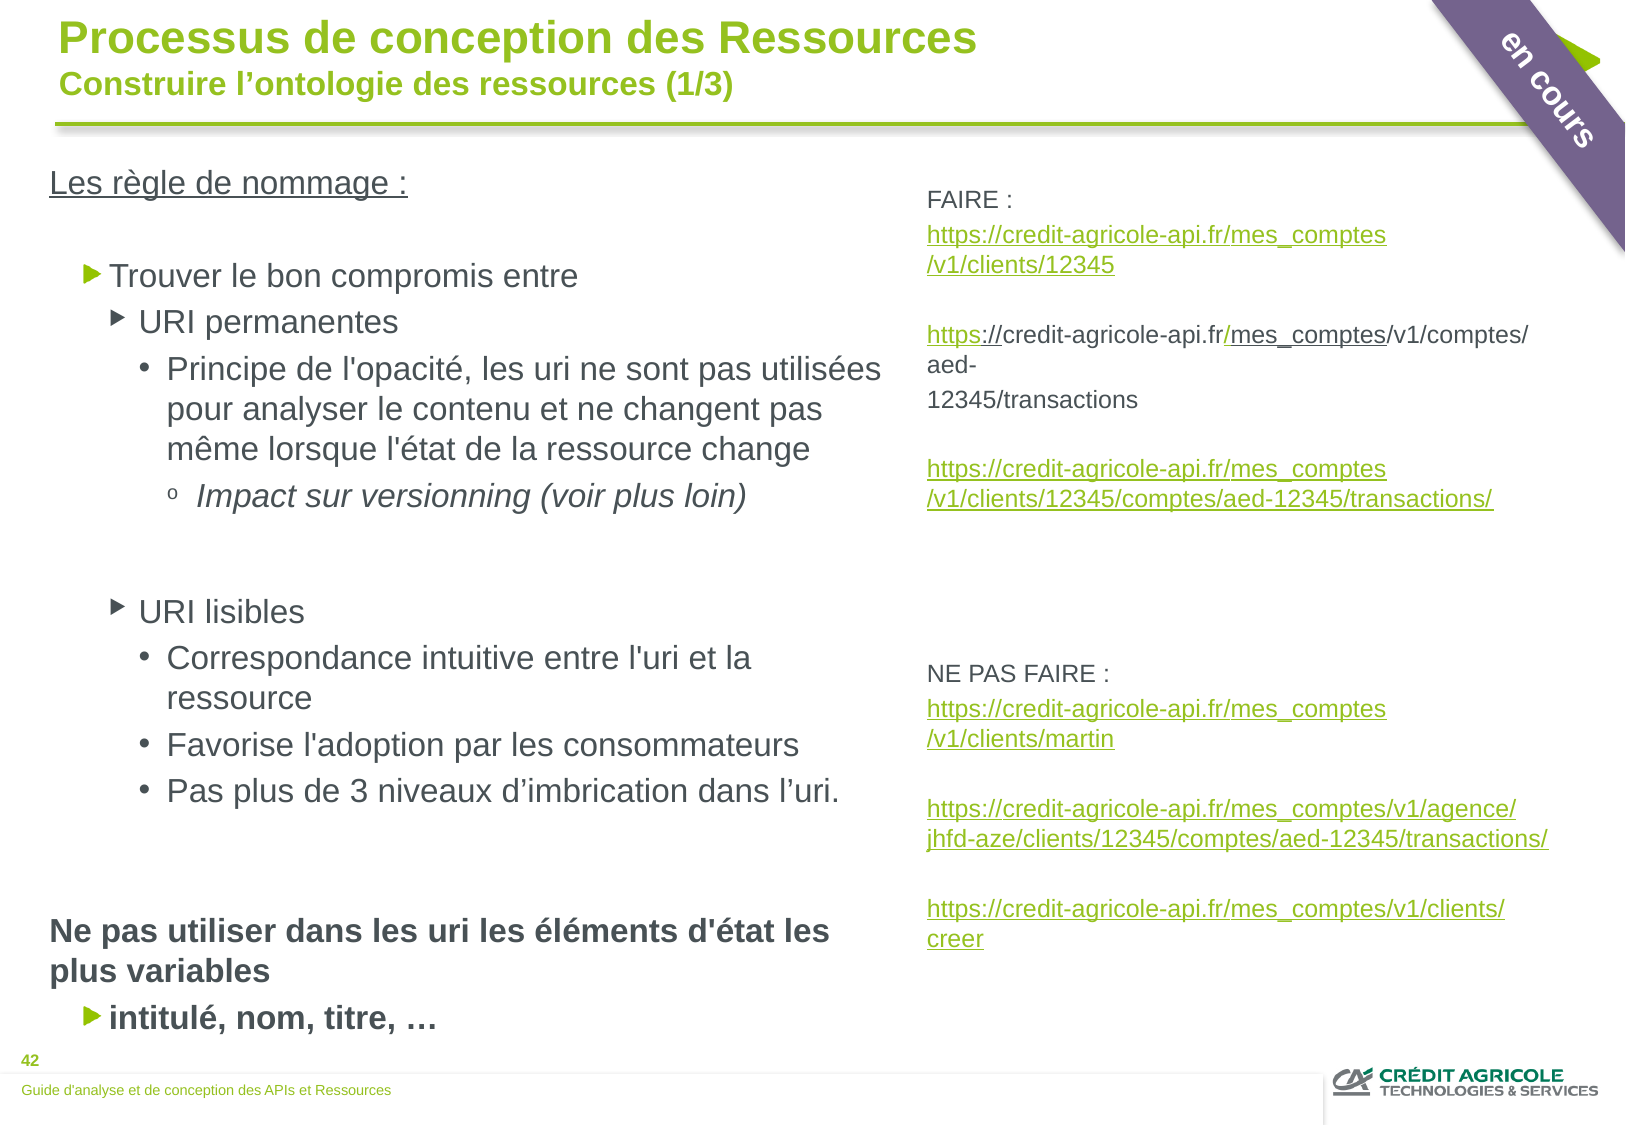

en cours
Processus de conception des Ressources
Construire l’ontologie des ressources (1/3)
Les règle de nommage :

Trouver le bon compromis entre
URI permanentes
Principe de l'opacité, les uri ne sont pas utilisées pour analyser le contenu et ne changent pas même lorsque l'état de la ressource change
Impact sur versionning (voir plus loin)

URI lisibles
Correspondance intuitive entre l'uri et la ressource
Favorise l'adoption par les consommateurs
Pas plus de 3 niveaux d’imbrication dans l’uri.

Ne pas utiliser dans les uri les éléments d'état les plus variables
intitulé, nom, titre, …

FAIRE :
https://credit-agricole-api.fr/mes_comptes/v1/clients/12345

https://credit-agricole-api.fr/mes_comptes/v1/comptes/aed-
12345/transactions

https://credit-agricole-api.fr/mes_comptes/v1/clients/12345/comptes/aed-12345/transactions/

NE PAS FAIRE :
https://credit-agricole-api.fr/mes_comptes/v1/clients/martin

https://credit-agricole-api.fr/mes_comptes/v1/agence/jhfd-aze/clients/12345/comptes/aed-12345/transactions/

https://credit-agricole-api.fr/mes_comptes/v1/clients/creer

Guide d'analyse et de conception des APIs et Ressources